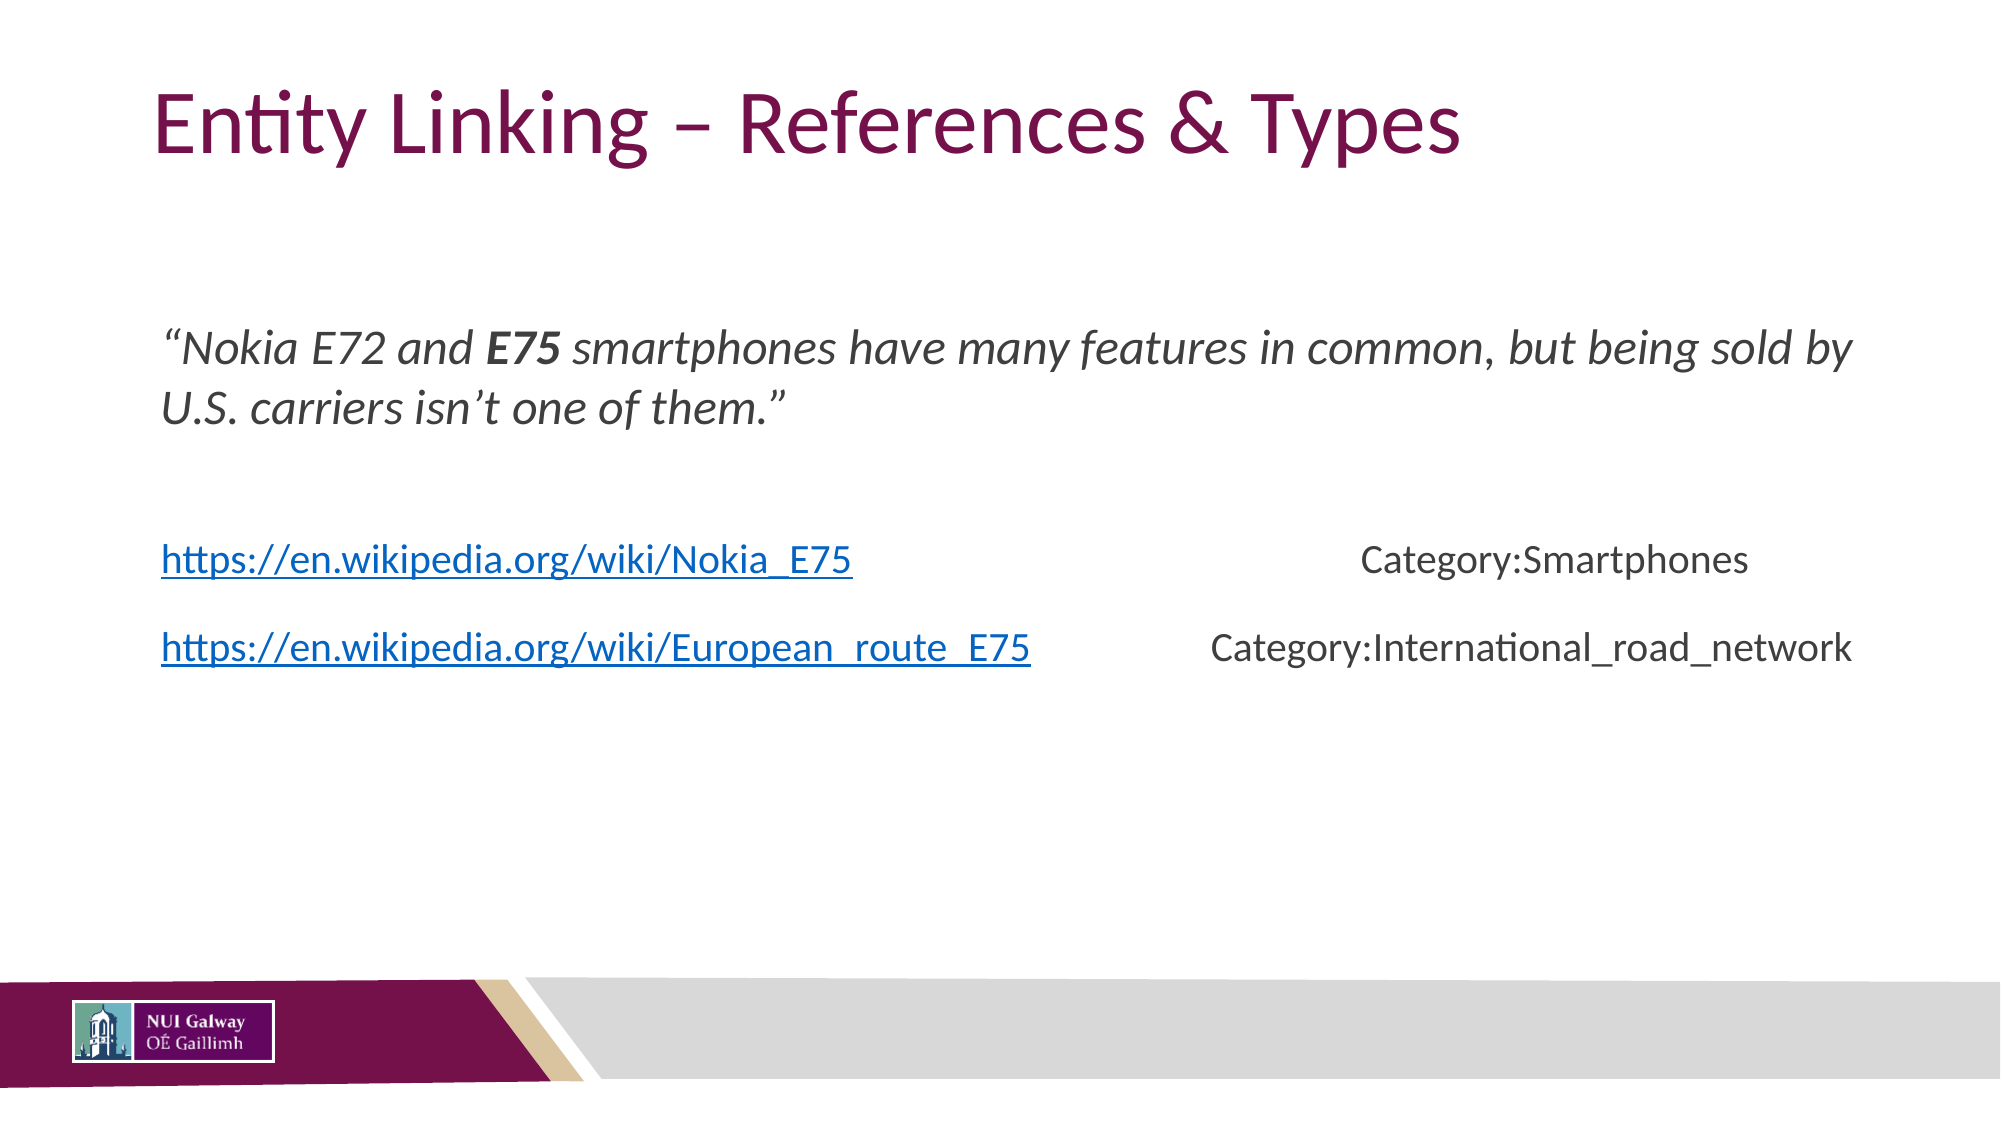

# Entity Linking – References & Types
“Nokia E72 and E75 smartphones have many features in common, but being sold by U.S. carriers isn’t one of them.”

https://en.wikipedia.org/wiki/Nokia_E75				Category:Smartphones
https://en.wikipedia.org/wiki/European_route_E75		Category:International_road_network